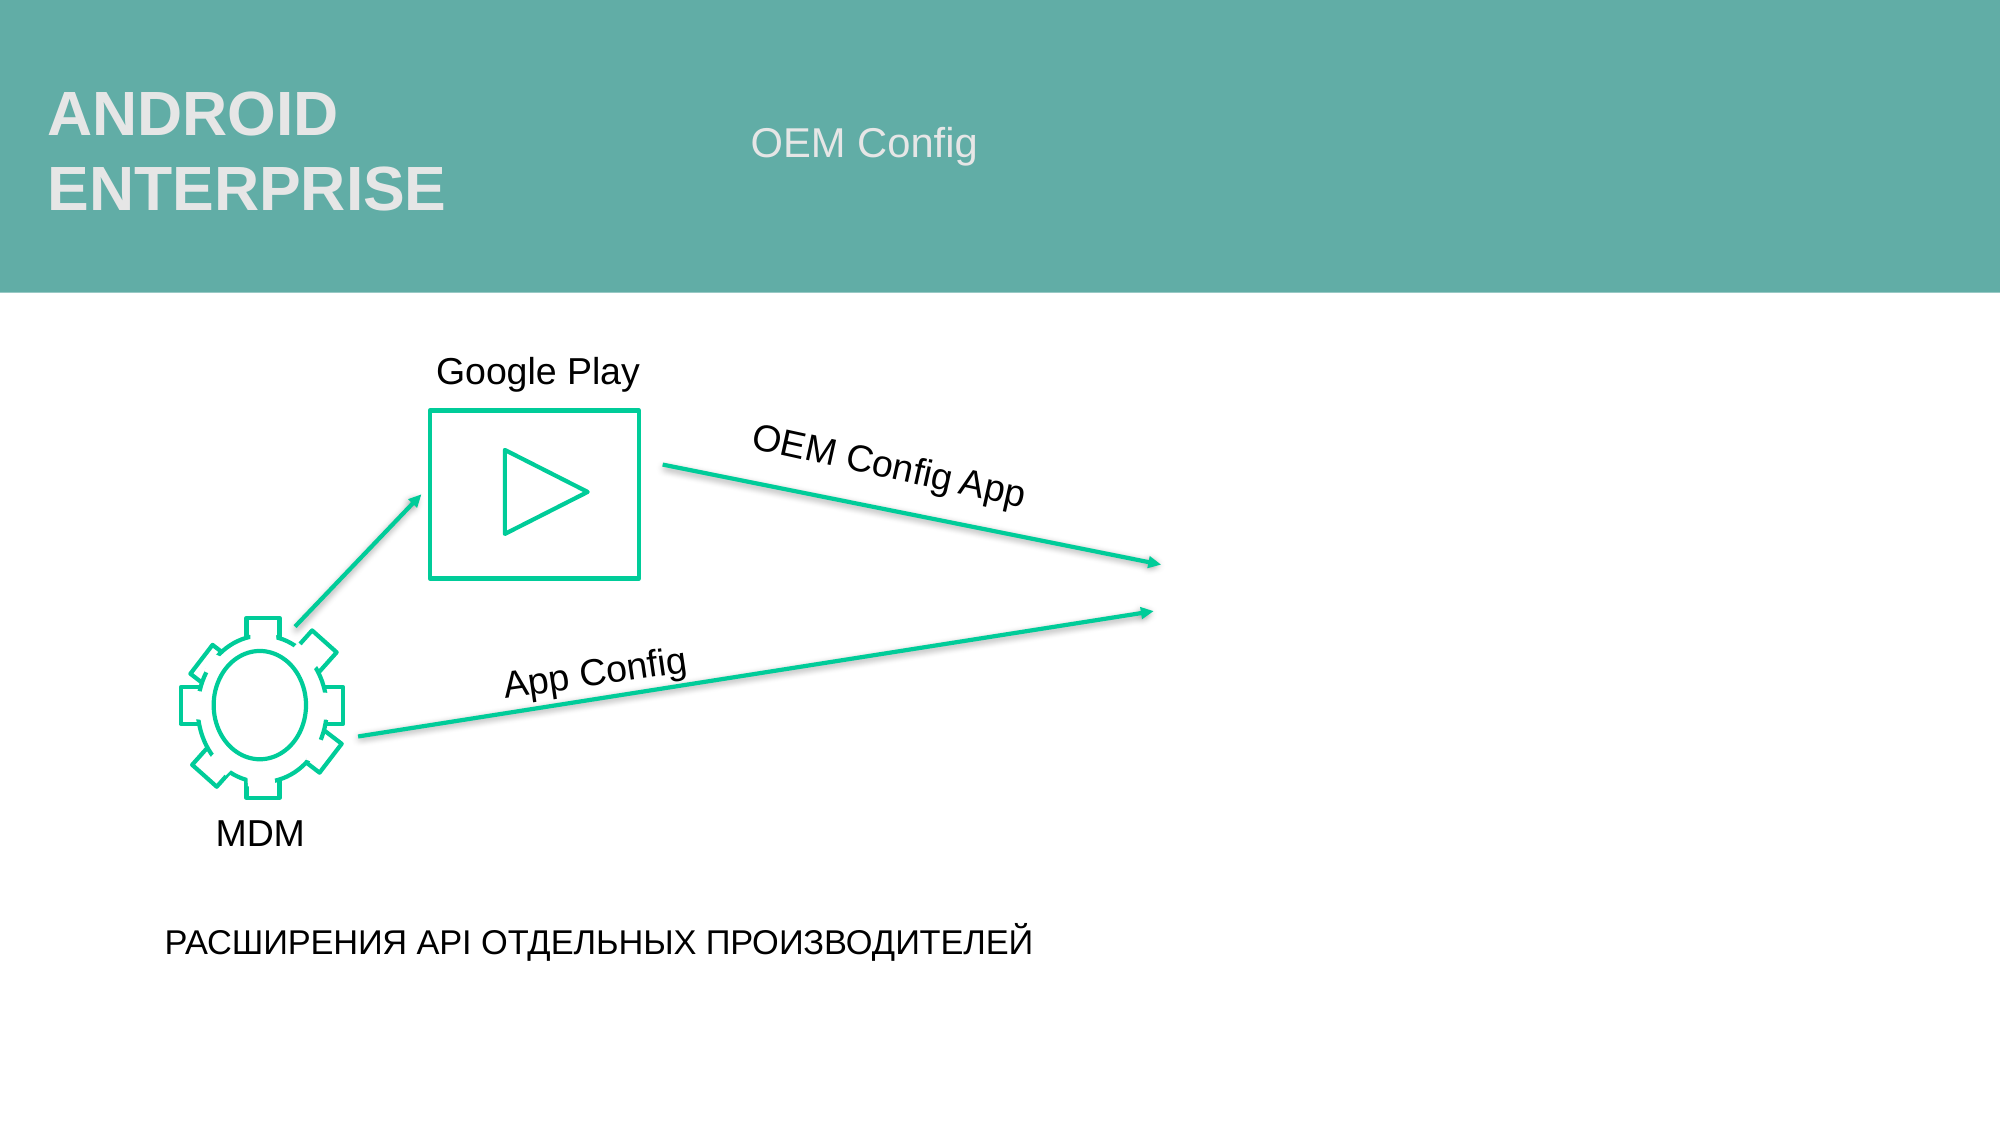

# OEM-Config
ANDROID ENTERPRISE
OEM Config
Google Play

OEM Config App

App Config
MDM
РАСШИРЕНИЯ API ОТДЕЛЬНЫХ ПРОИЗВОДИТЕЛЕЙ